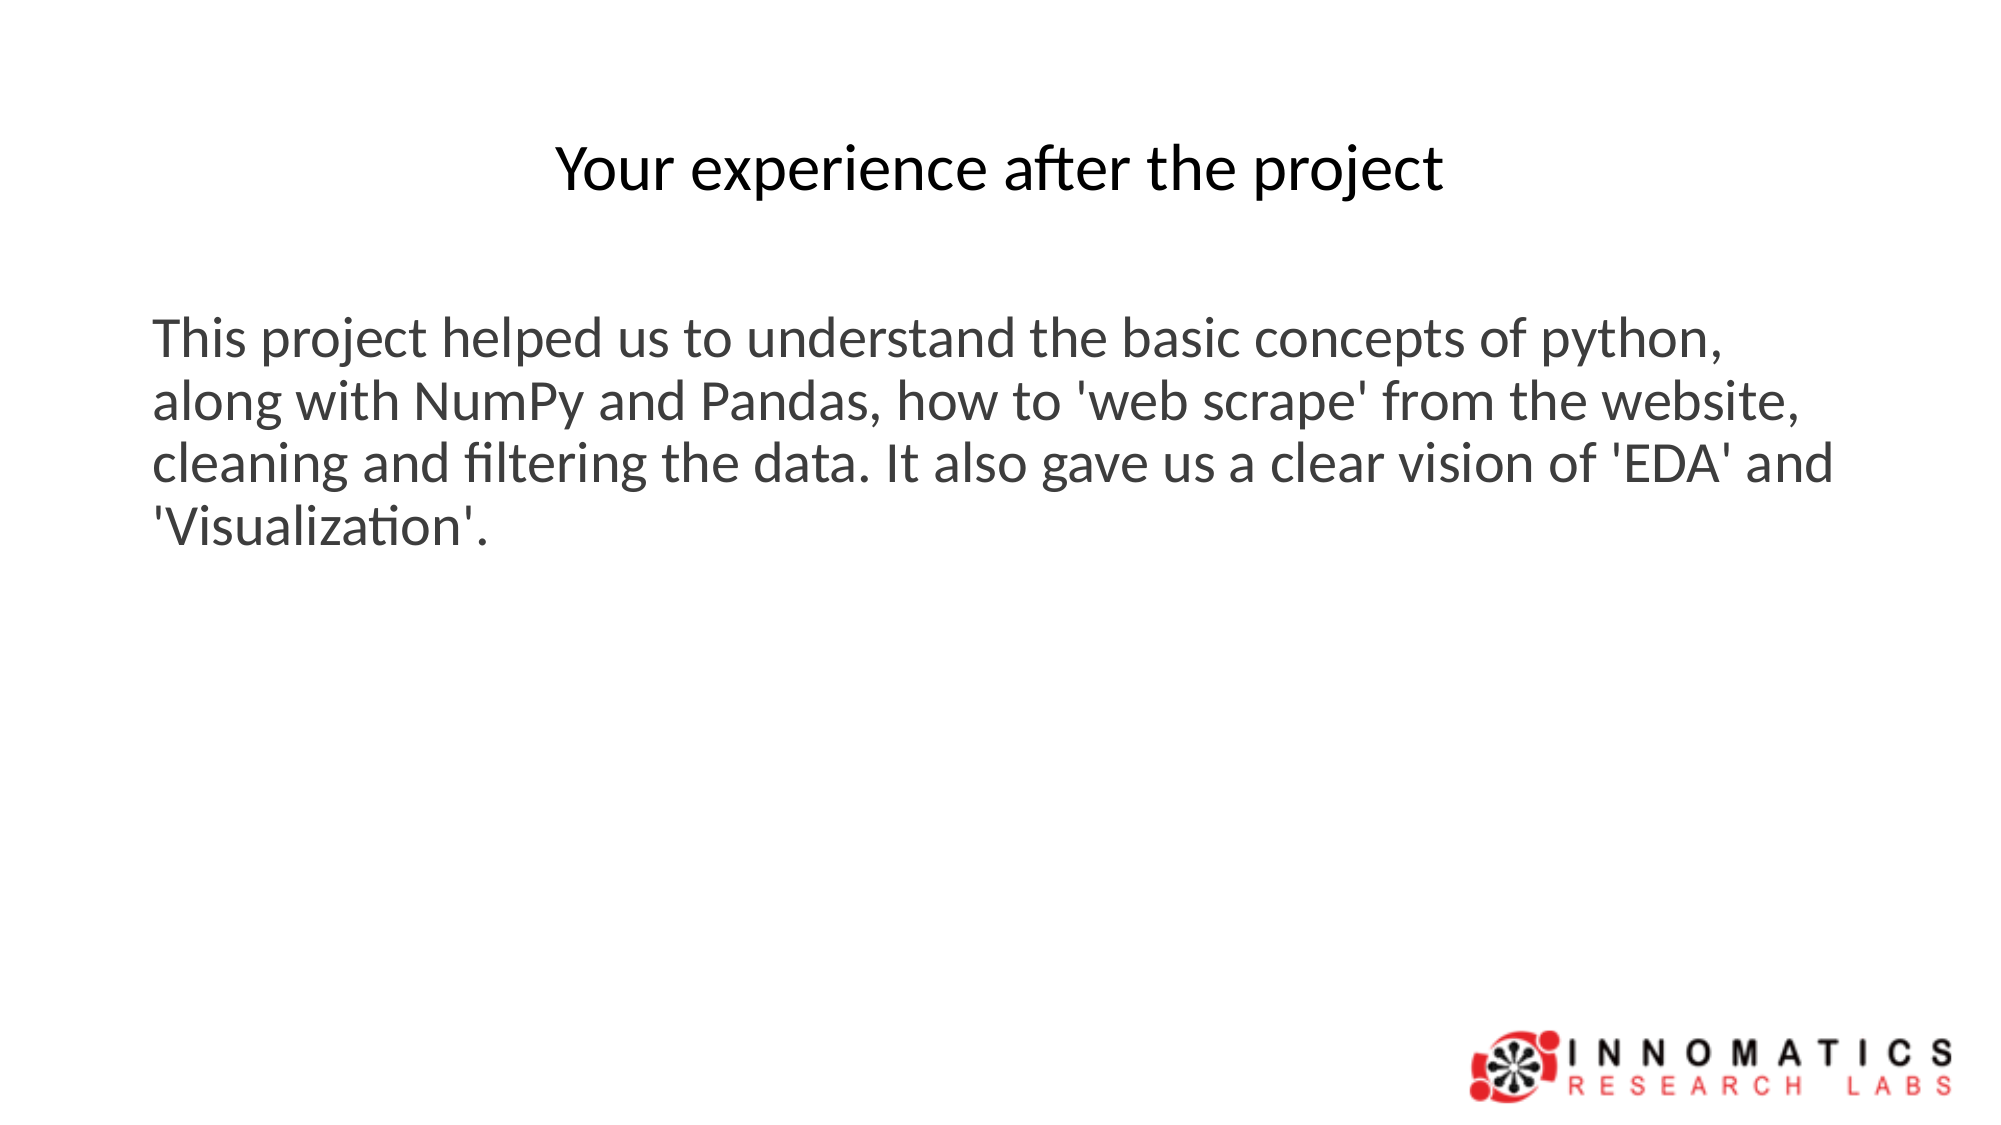

# Your experience after the project
This project helped us to understand the basic concepts of python, along with NumPy and Pandas, how to 'web scrape' from the website, cleaning and filtering the data. It also gave us a clear vision of 'EDA' and 'Visualization'.